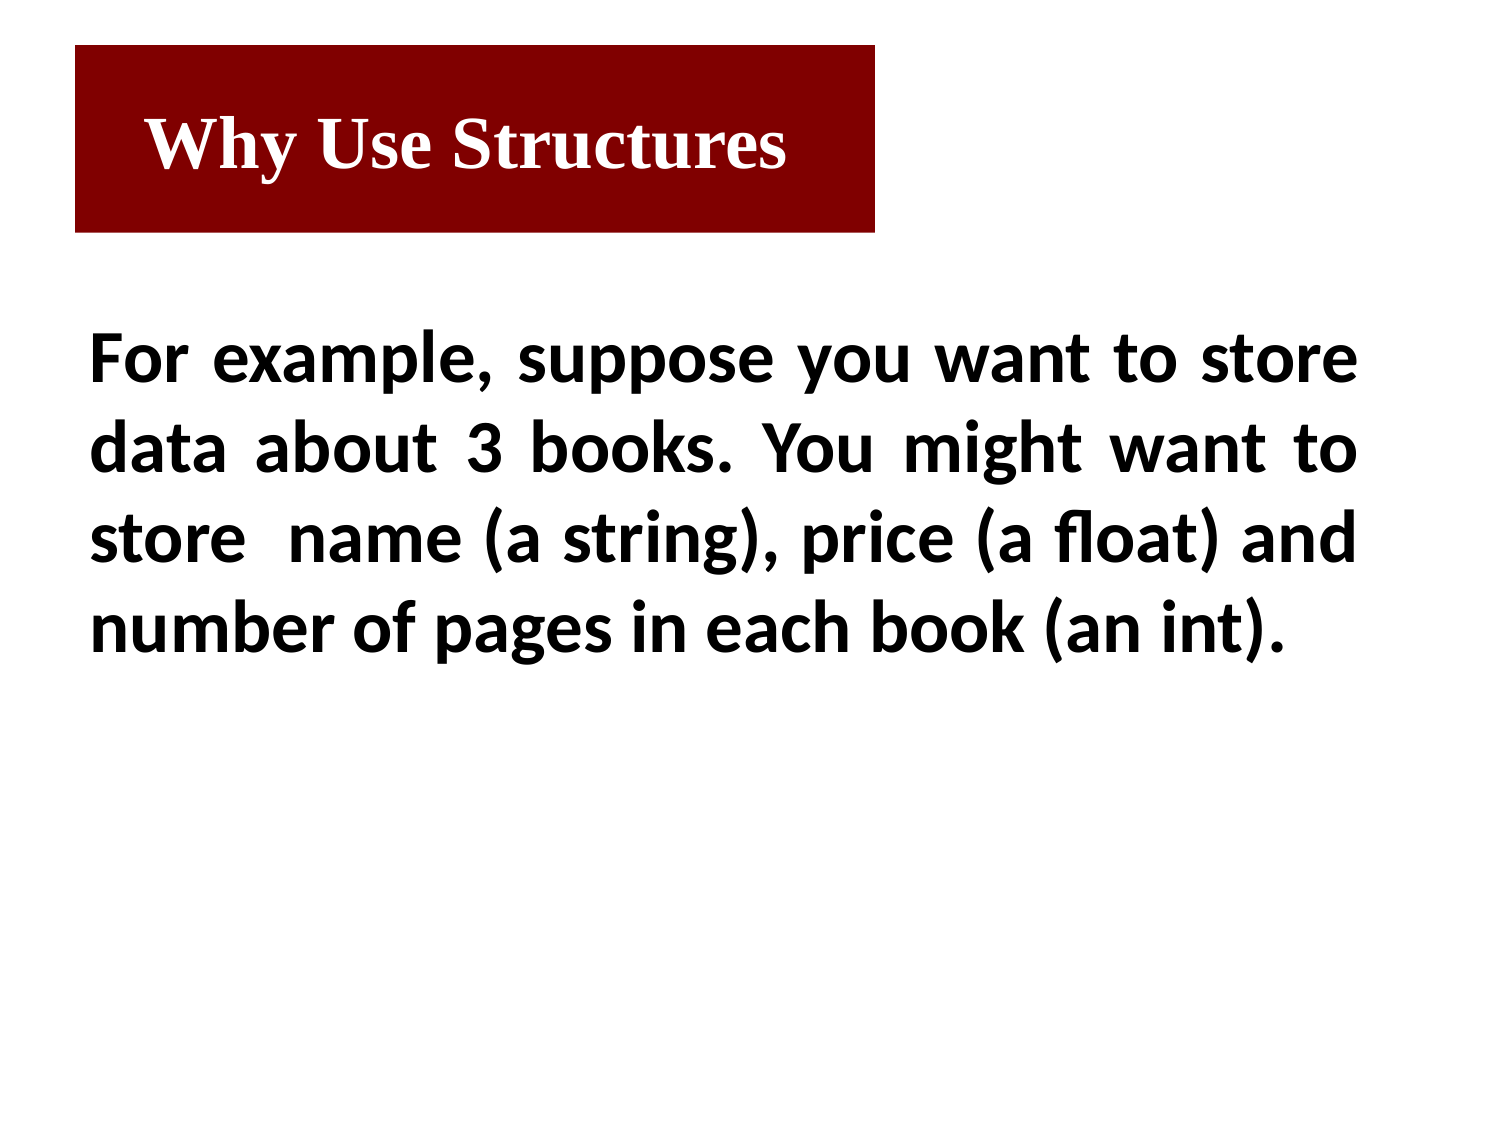

# Why Use Structures
For example, suppose you want to store data about 3 books. You might want to store  name (a string), price (a float) and number of pages in each book (an int).